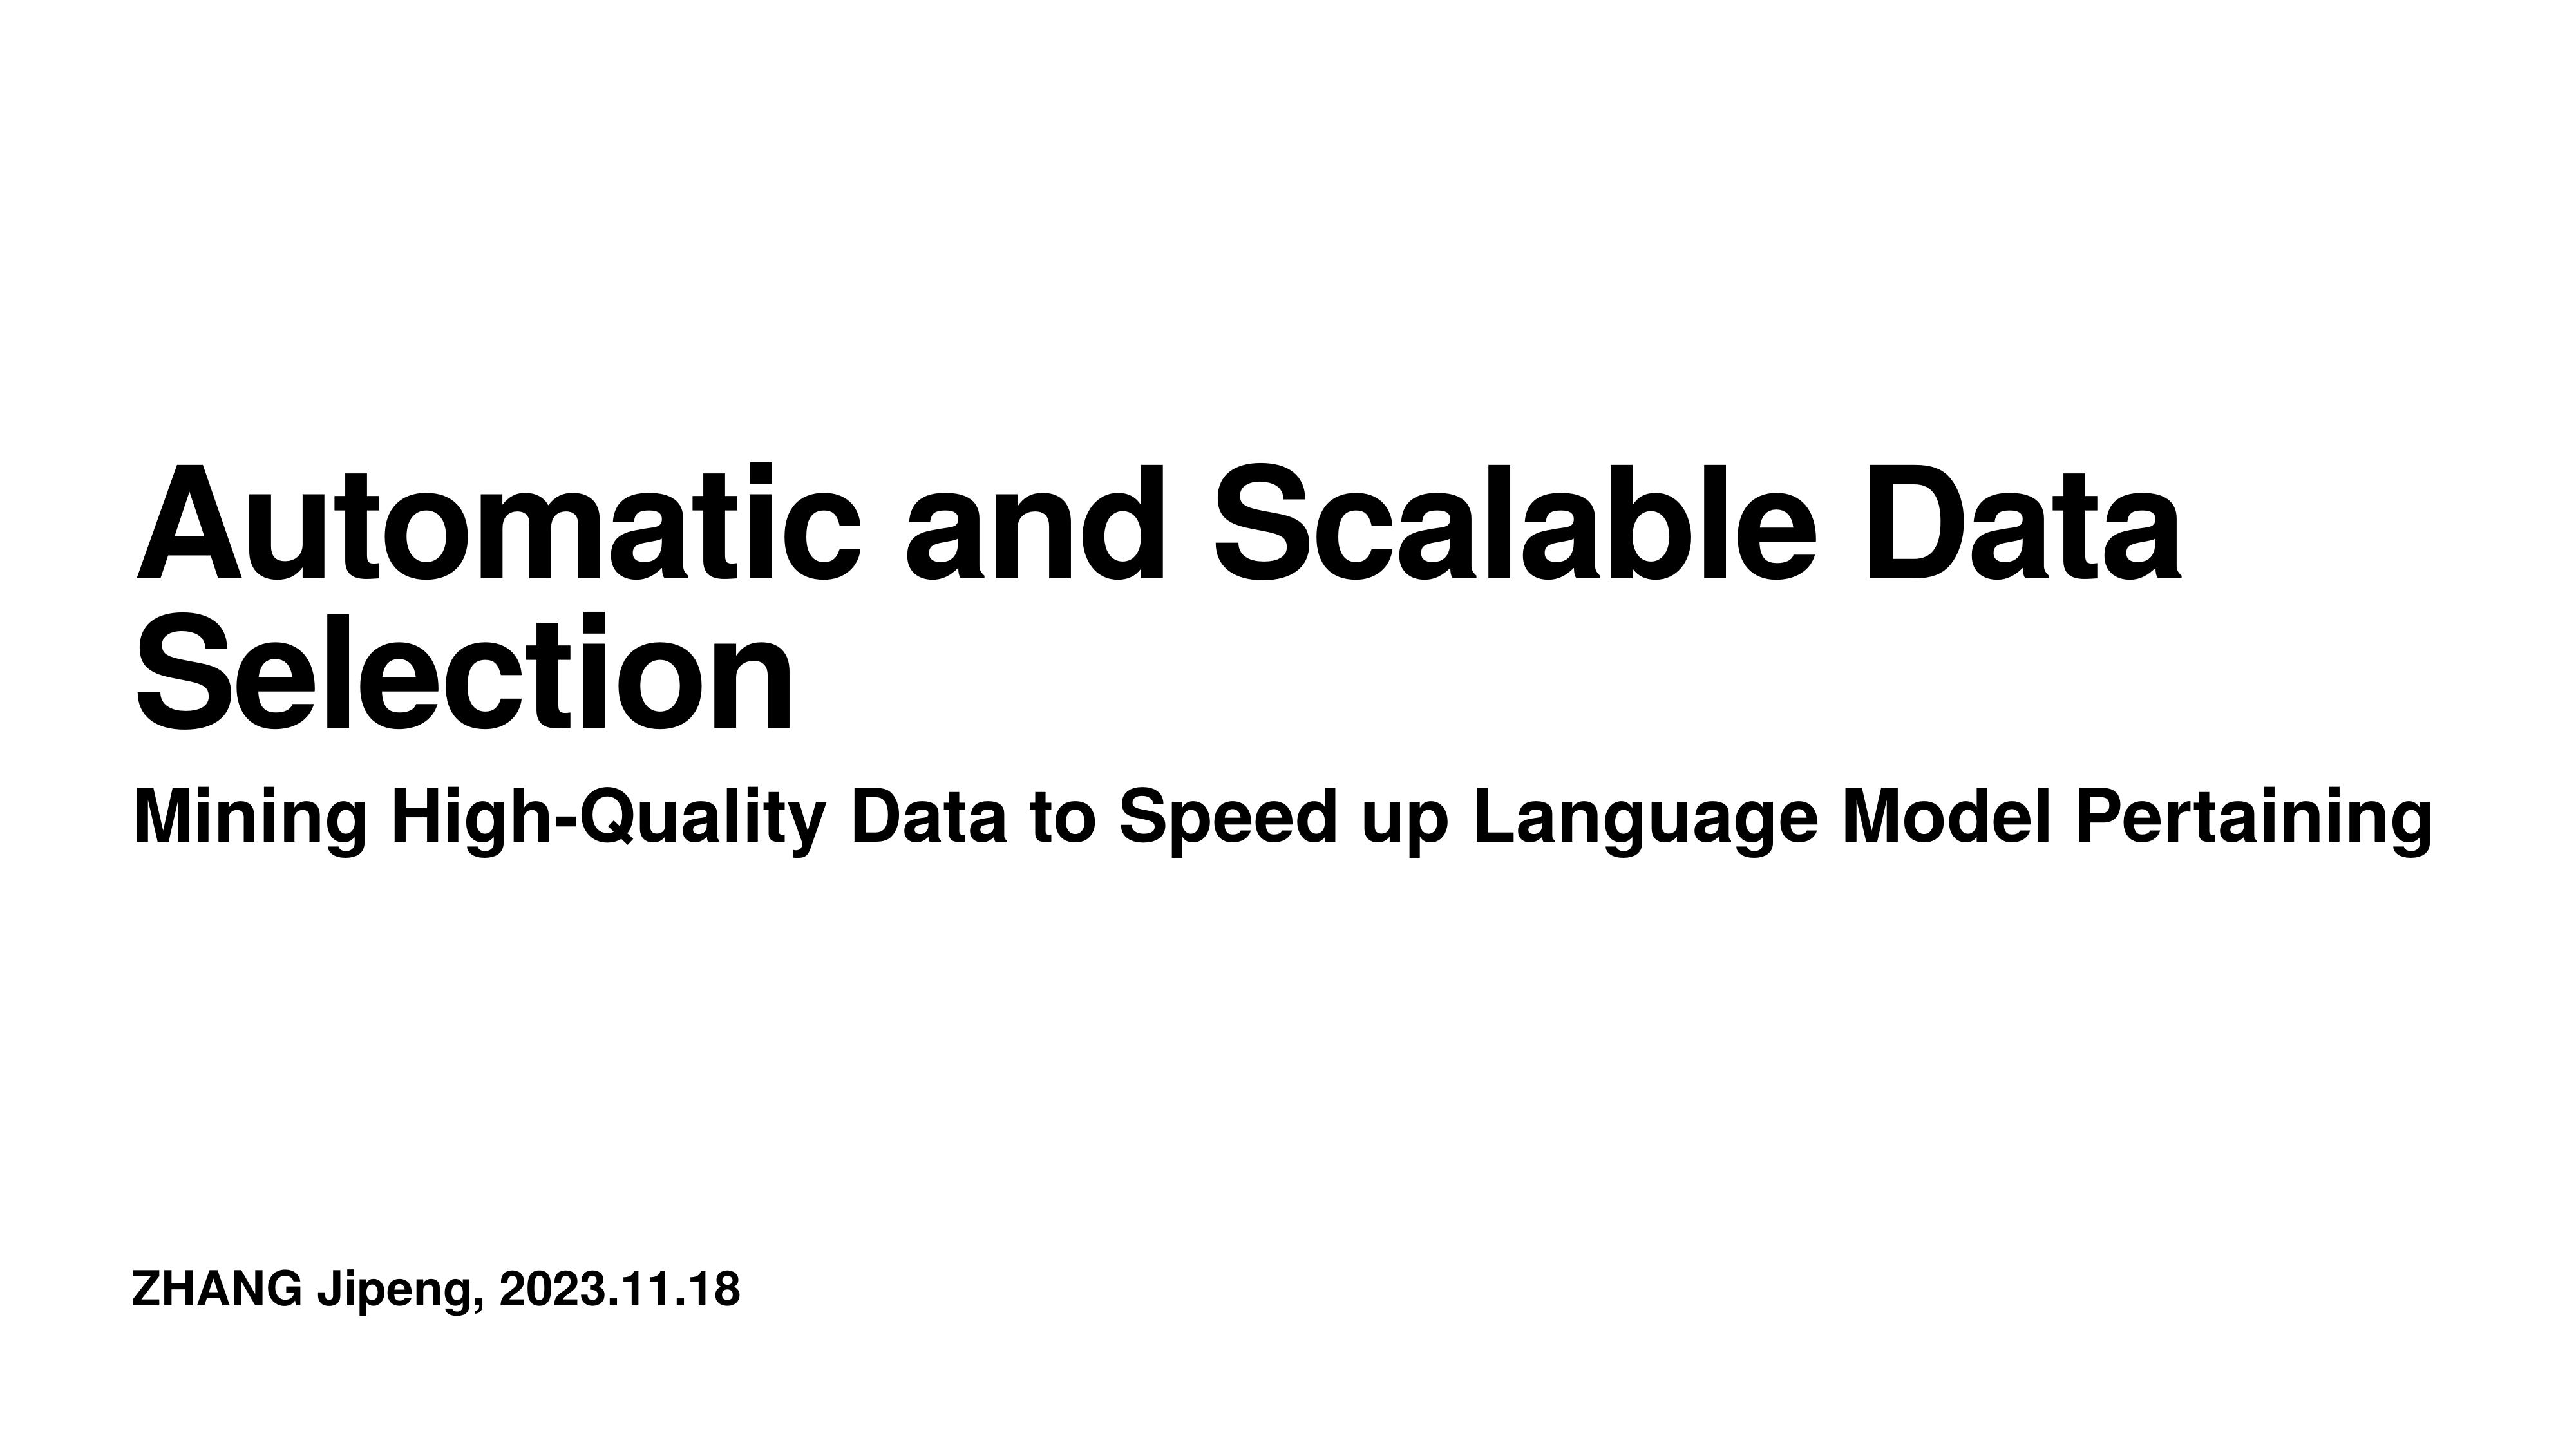

# Automatic and Scalable Data Selection
Mining High-Quality Data to Speed up Language Model Pertaining
ZHANG Jipeng, 2023.11.18